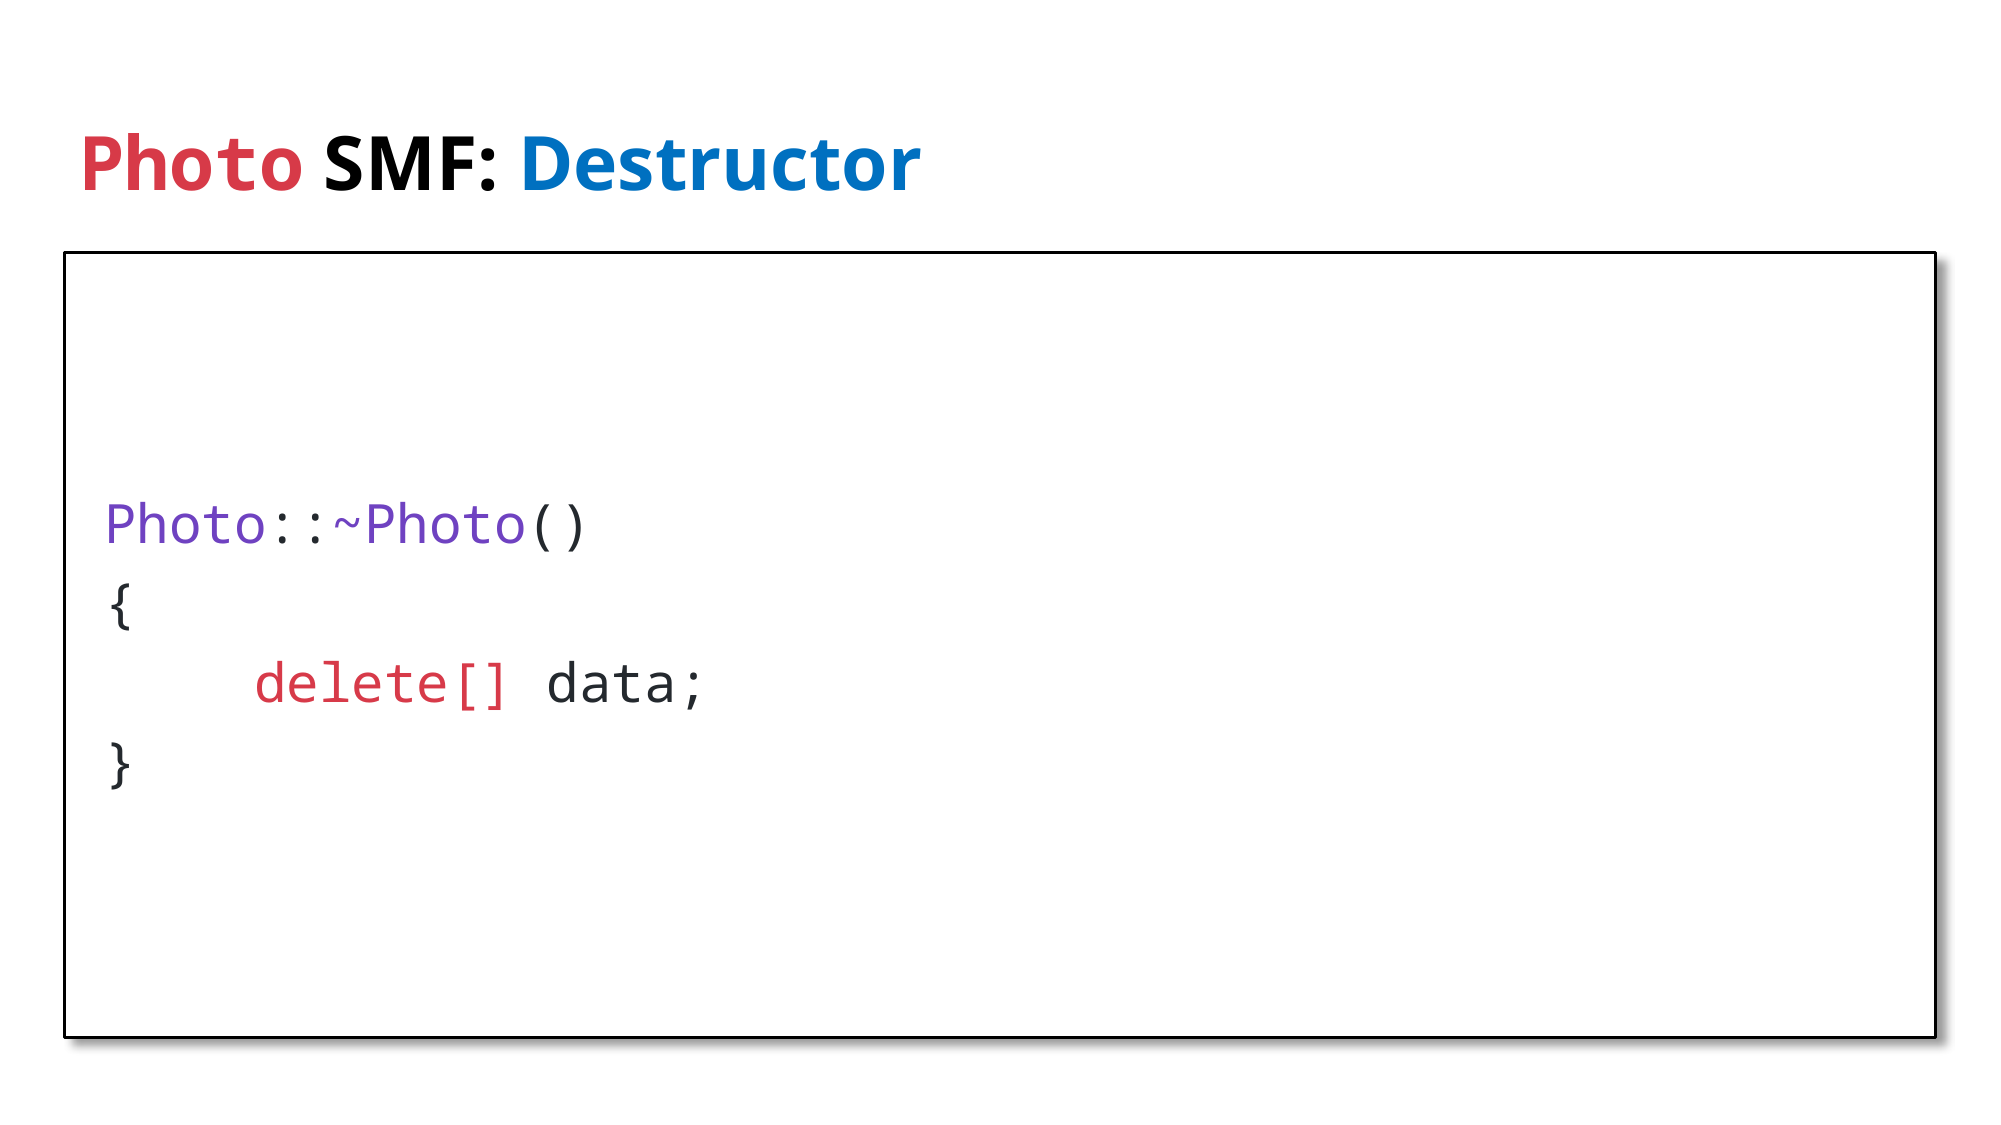

# Photo SMF: Destructor
Photo::~Photo()
{
	delete[] data;
}